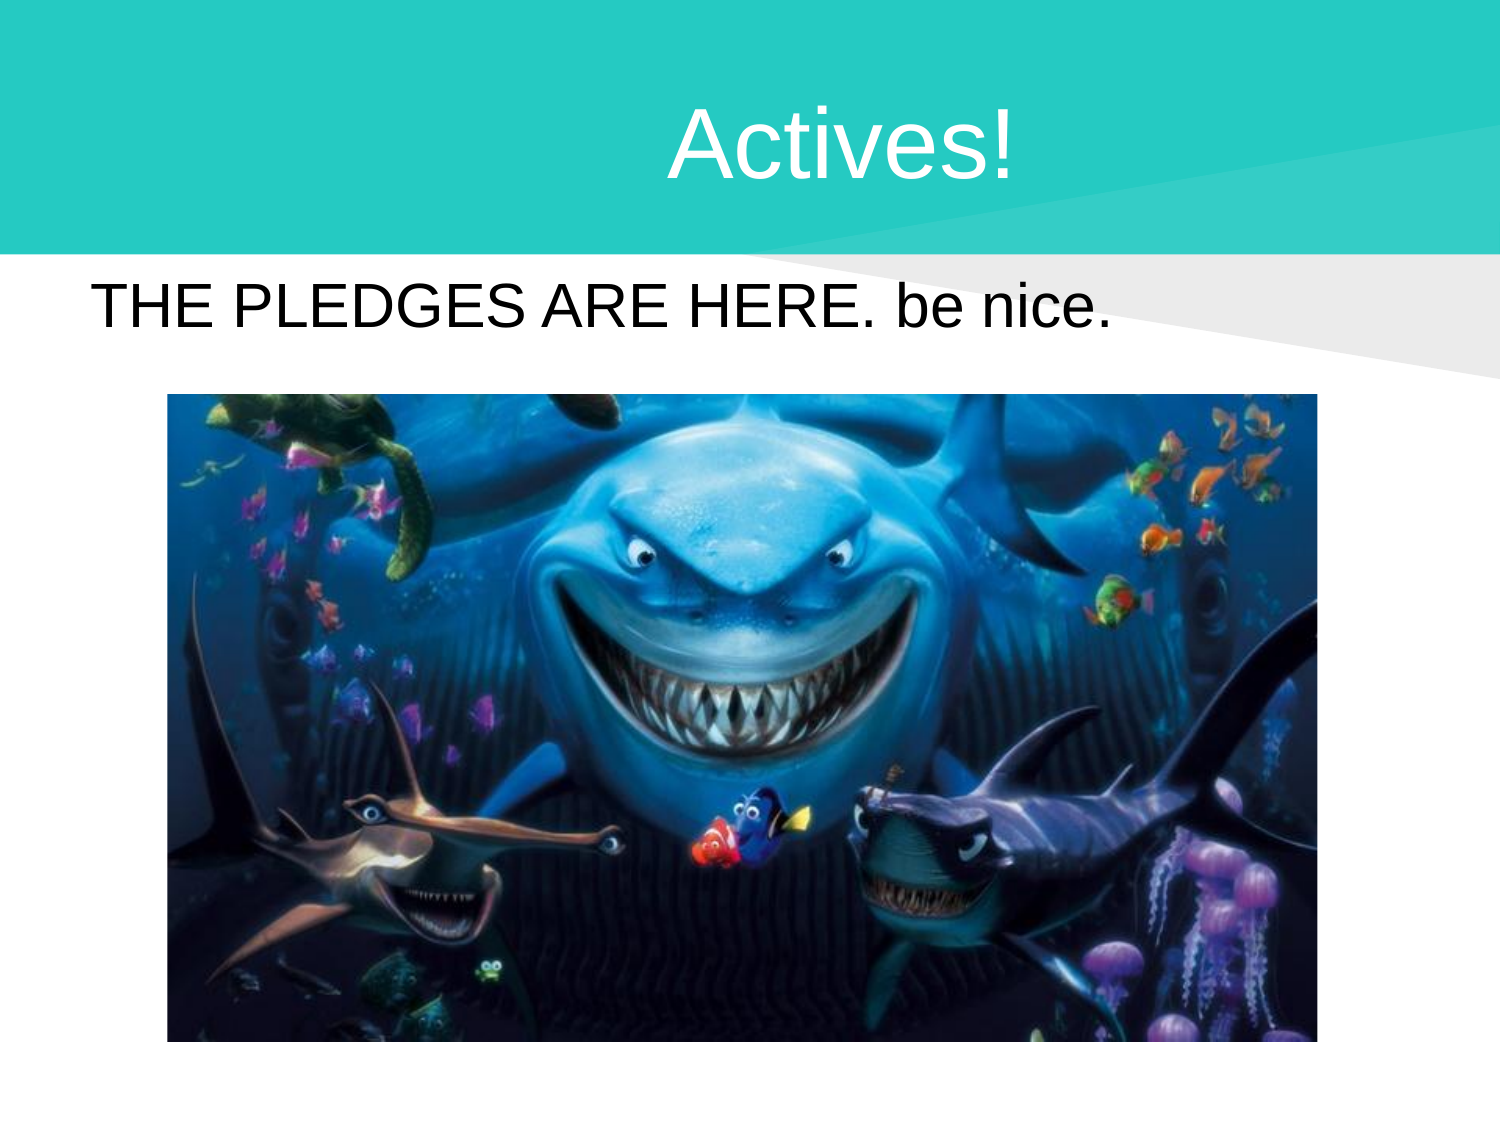

# Actives!
THE PLEDGES ARE HERE. be nice.